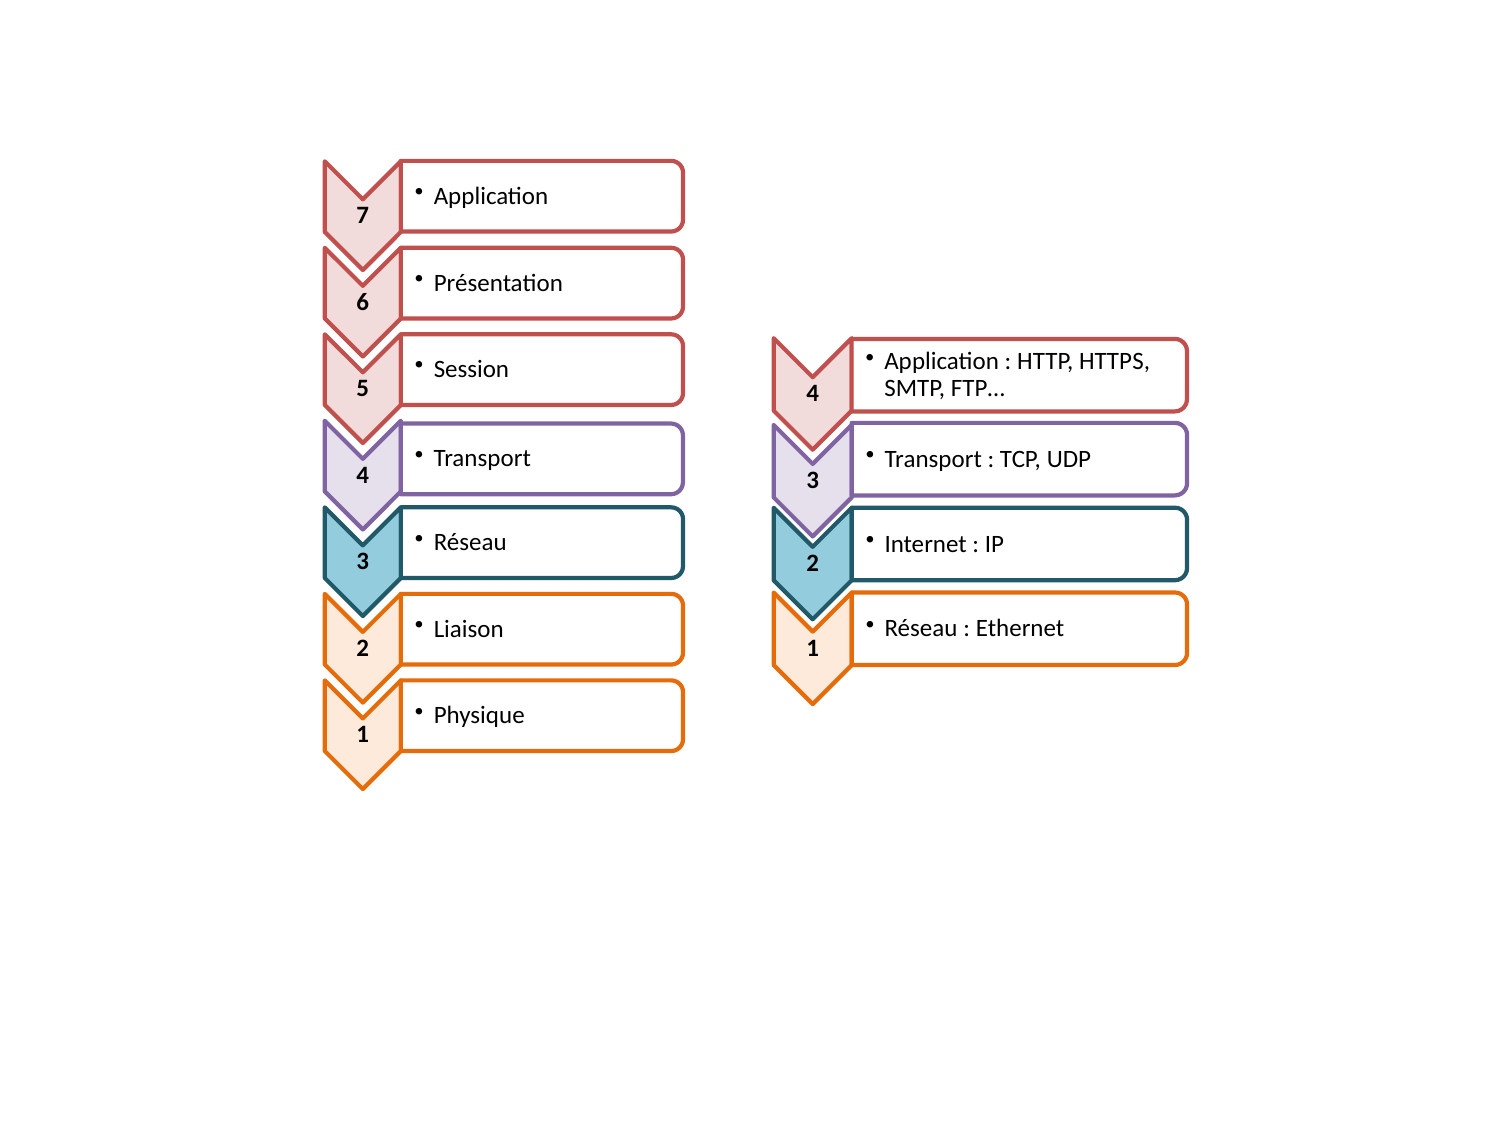

7
Application
6
Présentation
5
Session
4
Transport
3
Réseau
2
Liaison
1
Physique
4
Application : HTTP, HTTPS, SMTP, FTP…
3
Transport : TCP, UDP
2
Internet : IP
1
Réseau : Ethernet